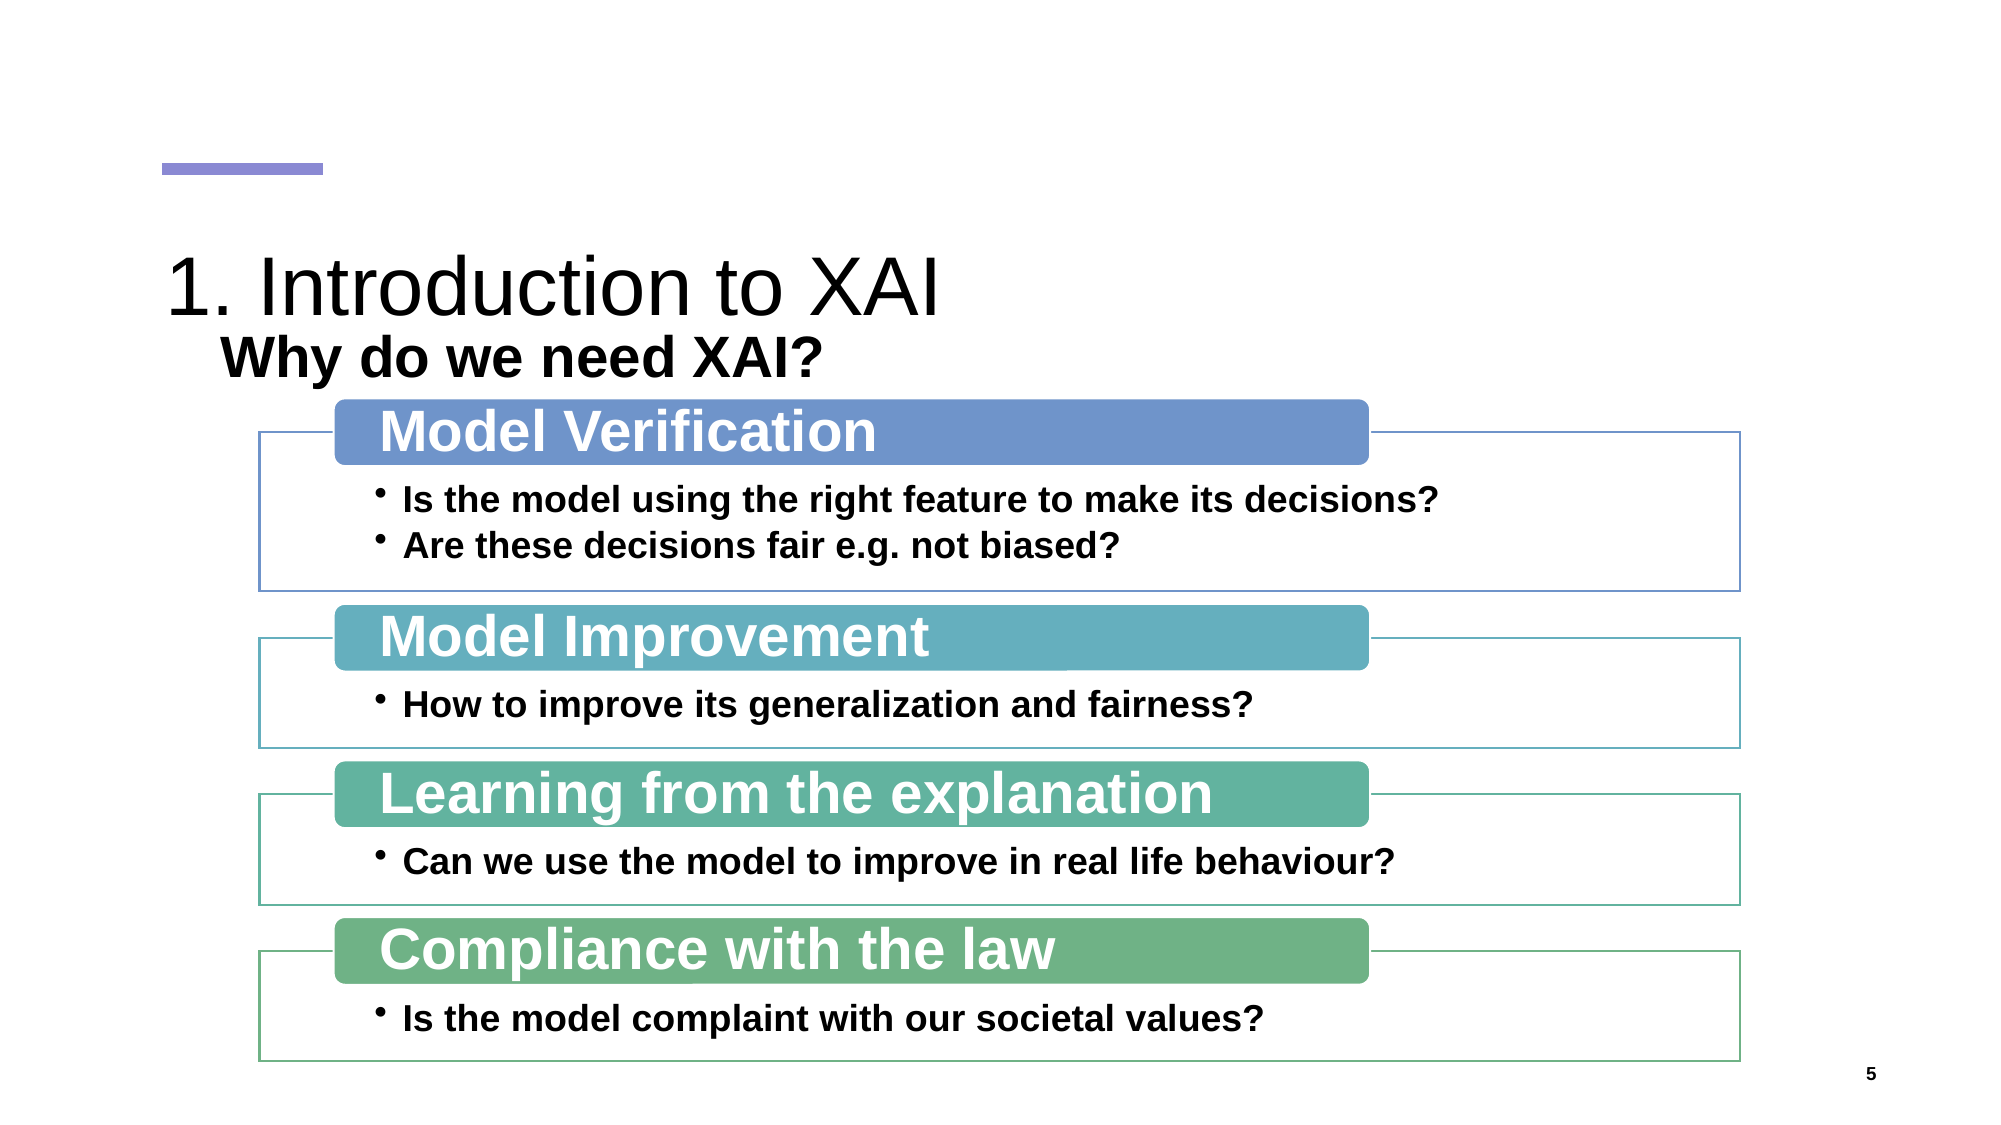

# 1. Introduction to XAI
Why do we need XAI?
Is the model using the right feature to make its decisions?
Are these decisions fair e.g. not biased?
Model Verification
How to improve its generalization and fairness?
Model Improvement
Can we use the model to improve in real life behaviour?
Learning from the explanation
Is the model complaint with our societal values?
Compliance with the law
5